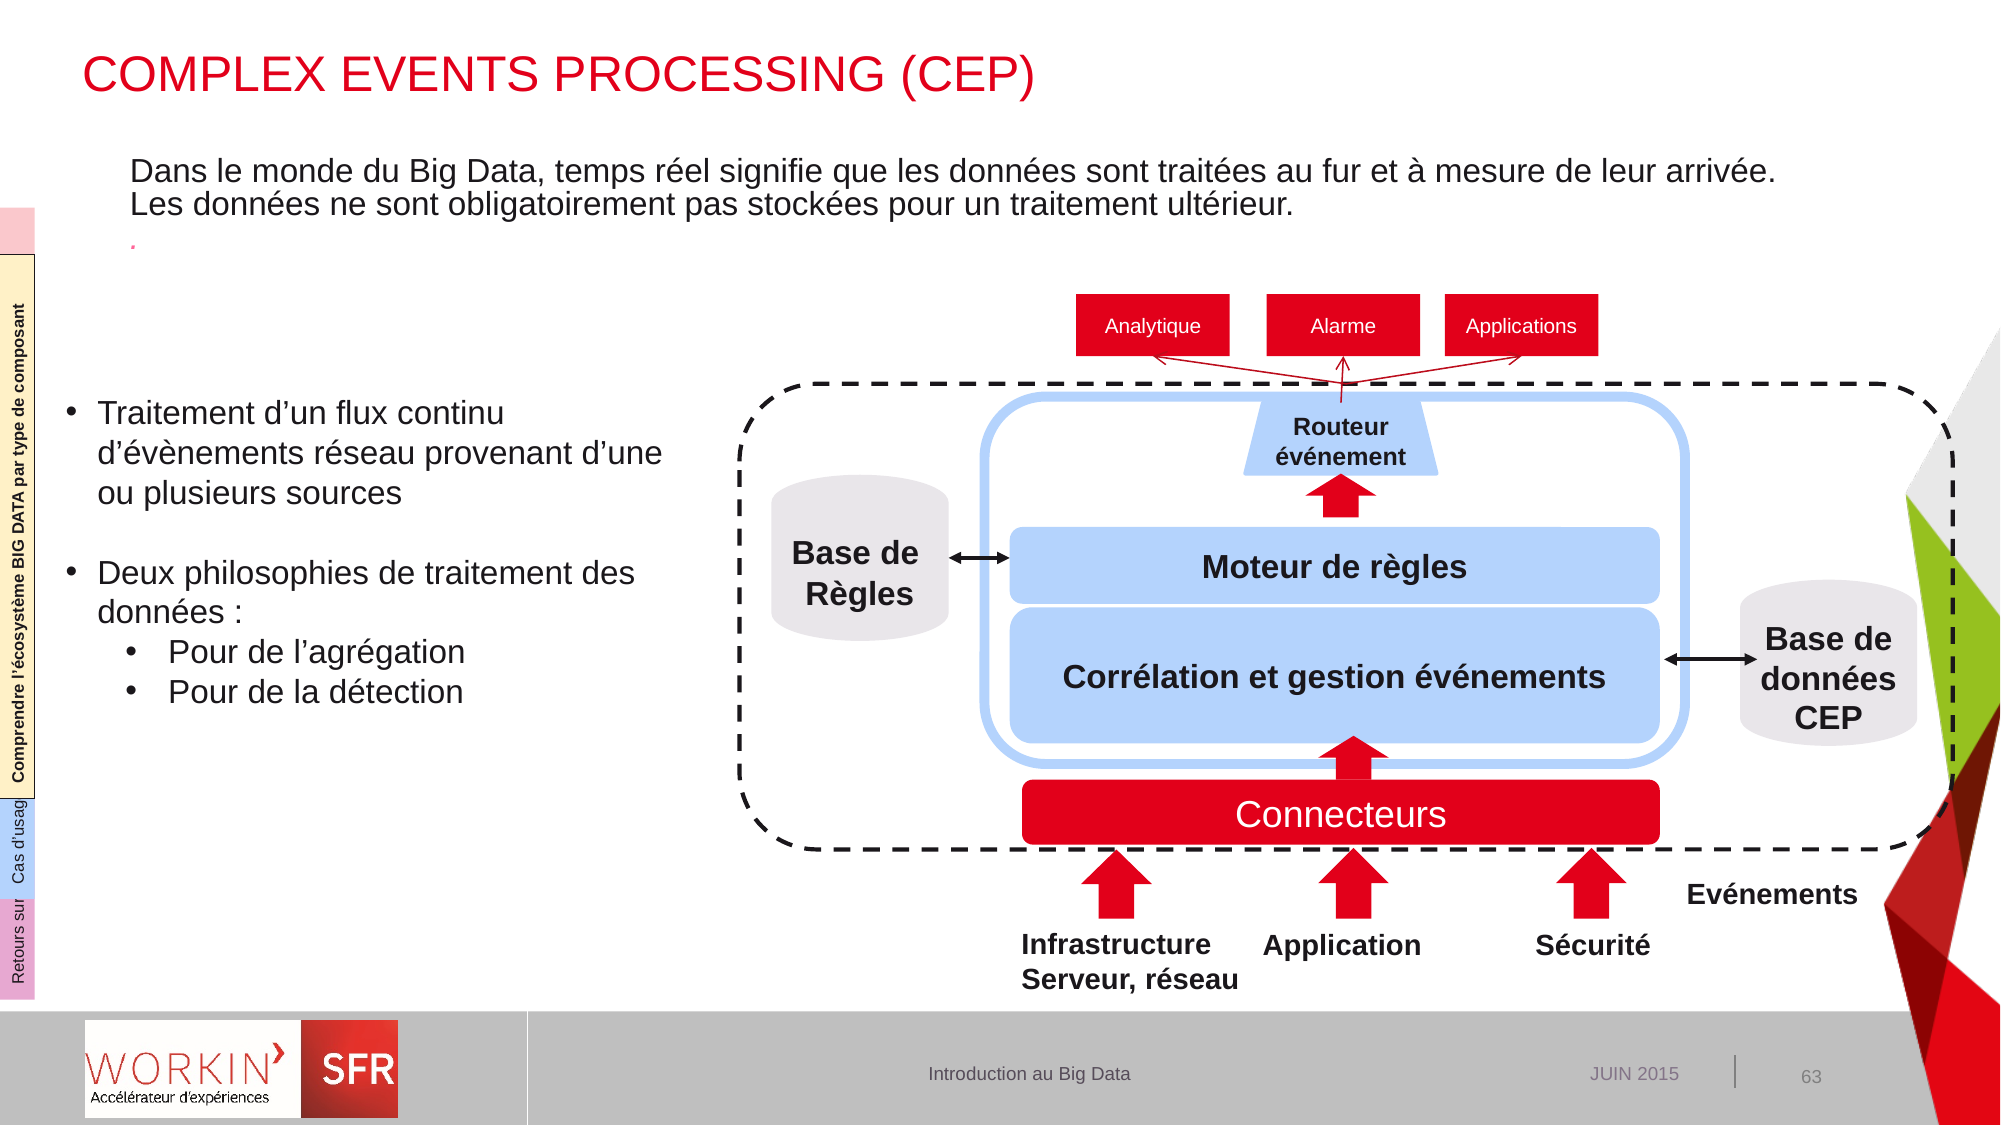

# Complex Events Processing (CEP)
Dans le monde du Big Data, temps réel signifie que les données sont traitées au fur et à mesure de leur arrivée.
Les données ne sont obligatoirement pas stockées pour un traitement ultérieur.
.
Comprendre le Big Data s enjeux
Comprendre l’écosystème BIG DATA par type de composant
Cas d’usage dans le contexte SFR
Retours sur expérience dans le contexte SFR
Analytique
Alarme
Applications
Traitement d’un flux continu d’évènements réseau provenant d’une ou plusieurs sources

Deux philosophies de traitement des données :
Pour de l’agrégation
Pour de la détection

Routeur événement

Base de
Règles
Moteur de règles
Base de données CEP
Corrélation et gestion événements

Connecteurs

Evénements
Infrastructure
Serveur, réseau
Sécurité
Application
JUIN 2015
63